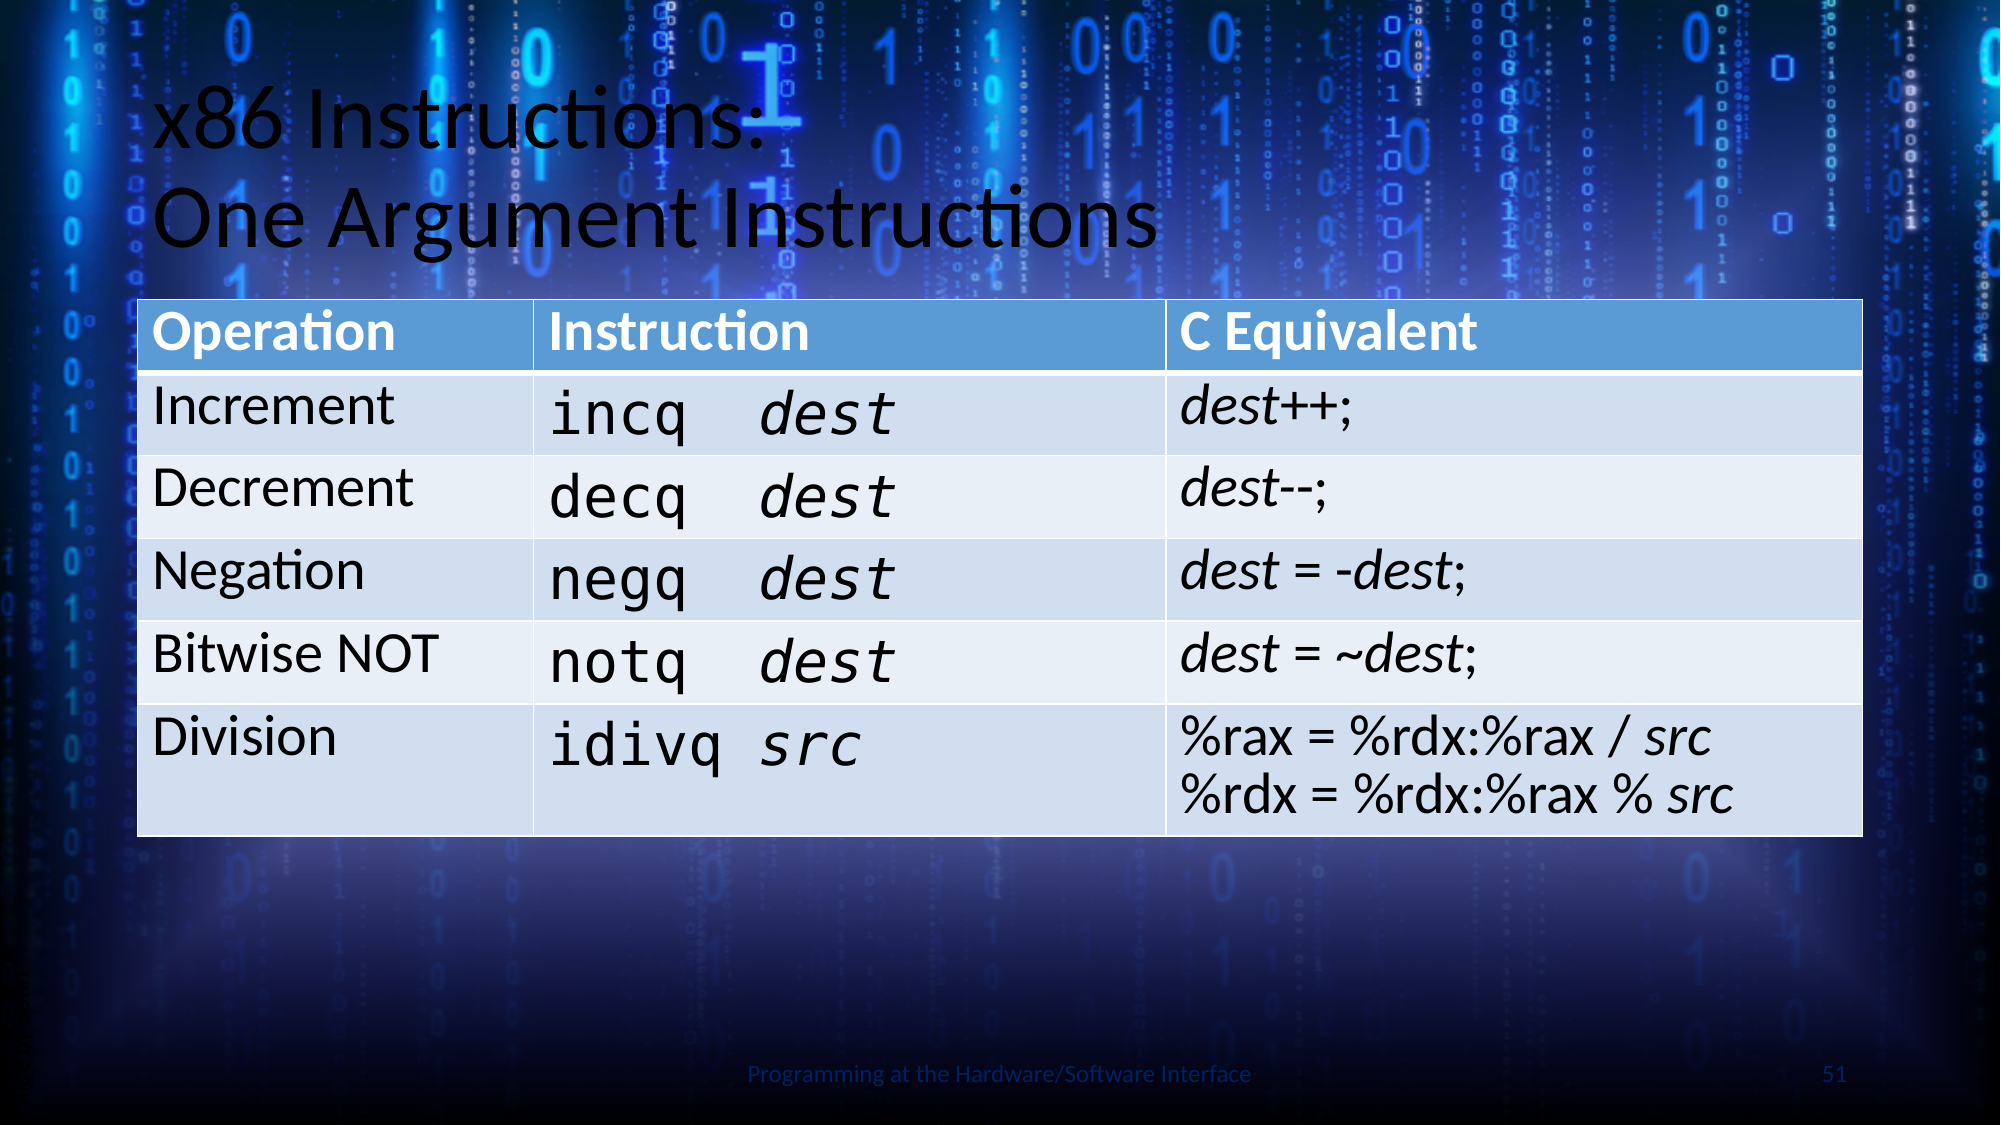

# x86 Instructions: One Argument Instructions
| Operation | Instruction | C Equivalent |
| --- | --- | --- |
| Increment | incq dest | dest++; |
| Decrement | decq dest | dest--; |
| Negation | negq dest | dest = -dest; |
| Bitwise NOT | notq dest | dest = ~dest; |
| Division | idivq src | %rax = %rdx:%rax / src %rdx = %rdx:%rax % src |
Slide by Bohn
Programming at the Hardware/Software Interface
51